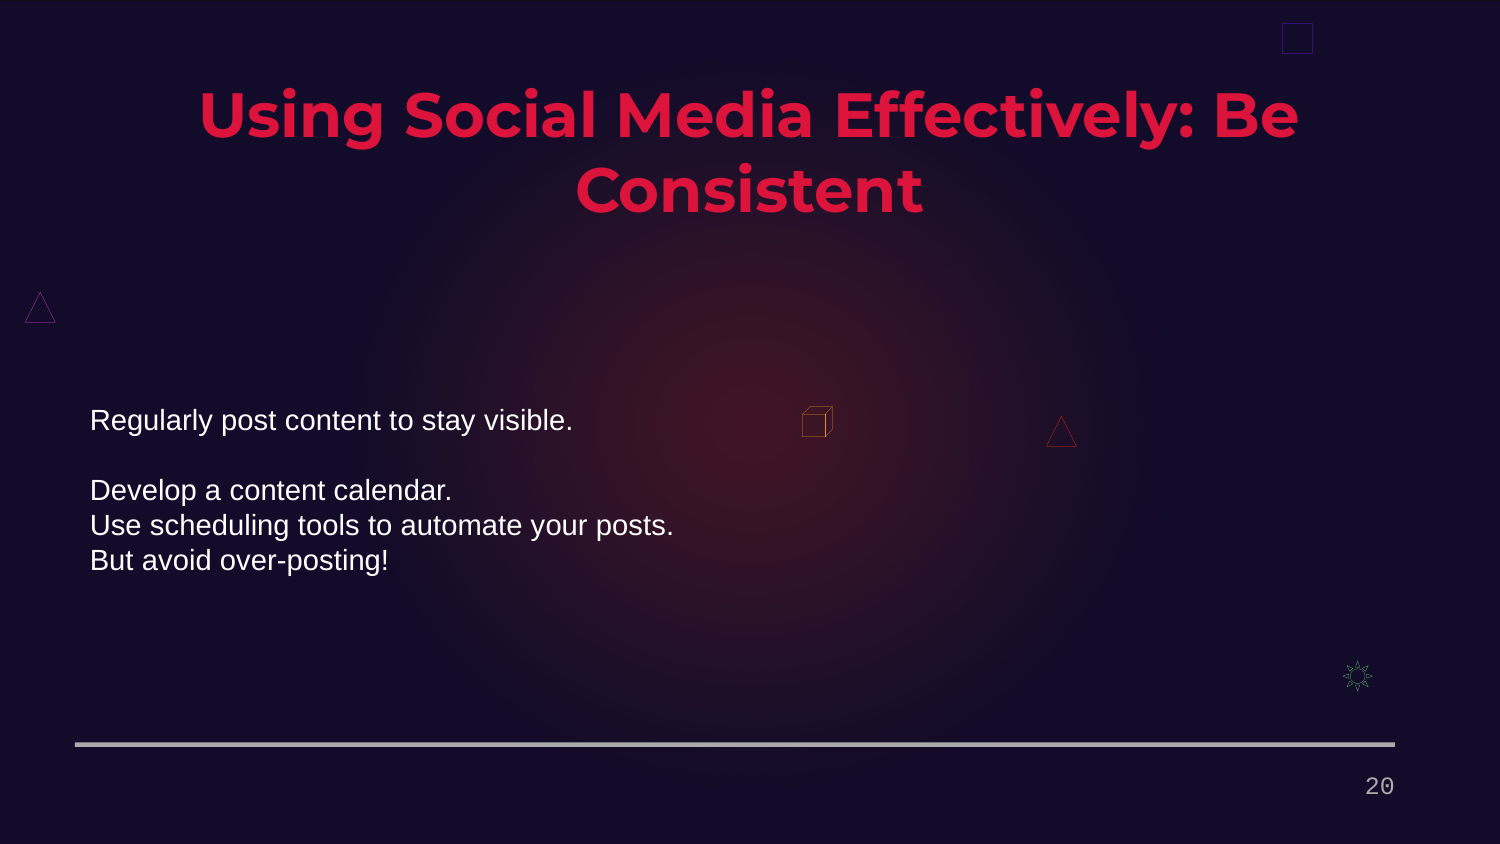

Using Social Media Effectively: Be Consistent
Regularly post content to stay visible.

Develop a content calendar.
Use scheduling tools to automate your posts.
But avoid over-posting!

20